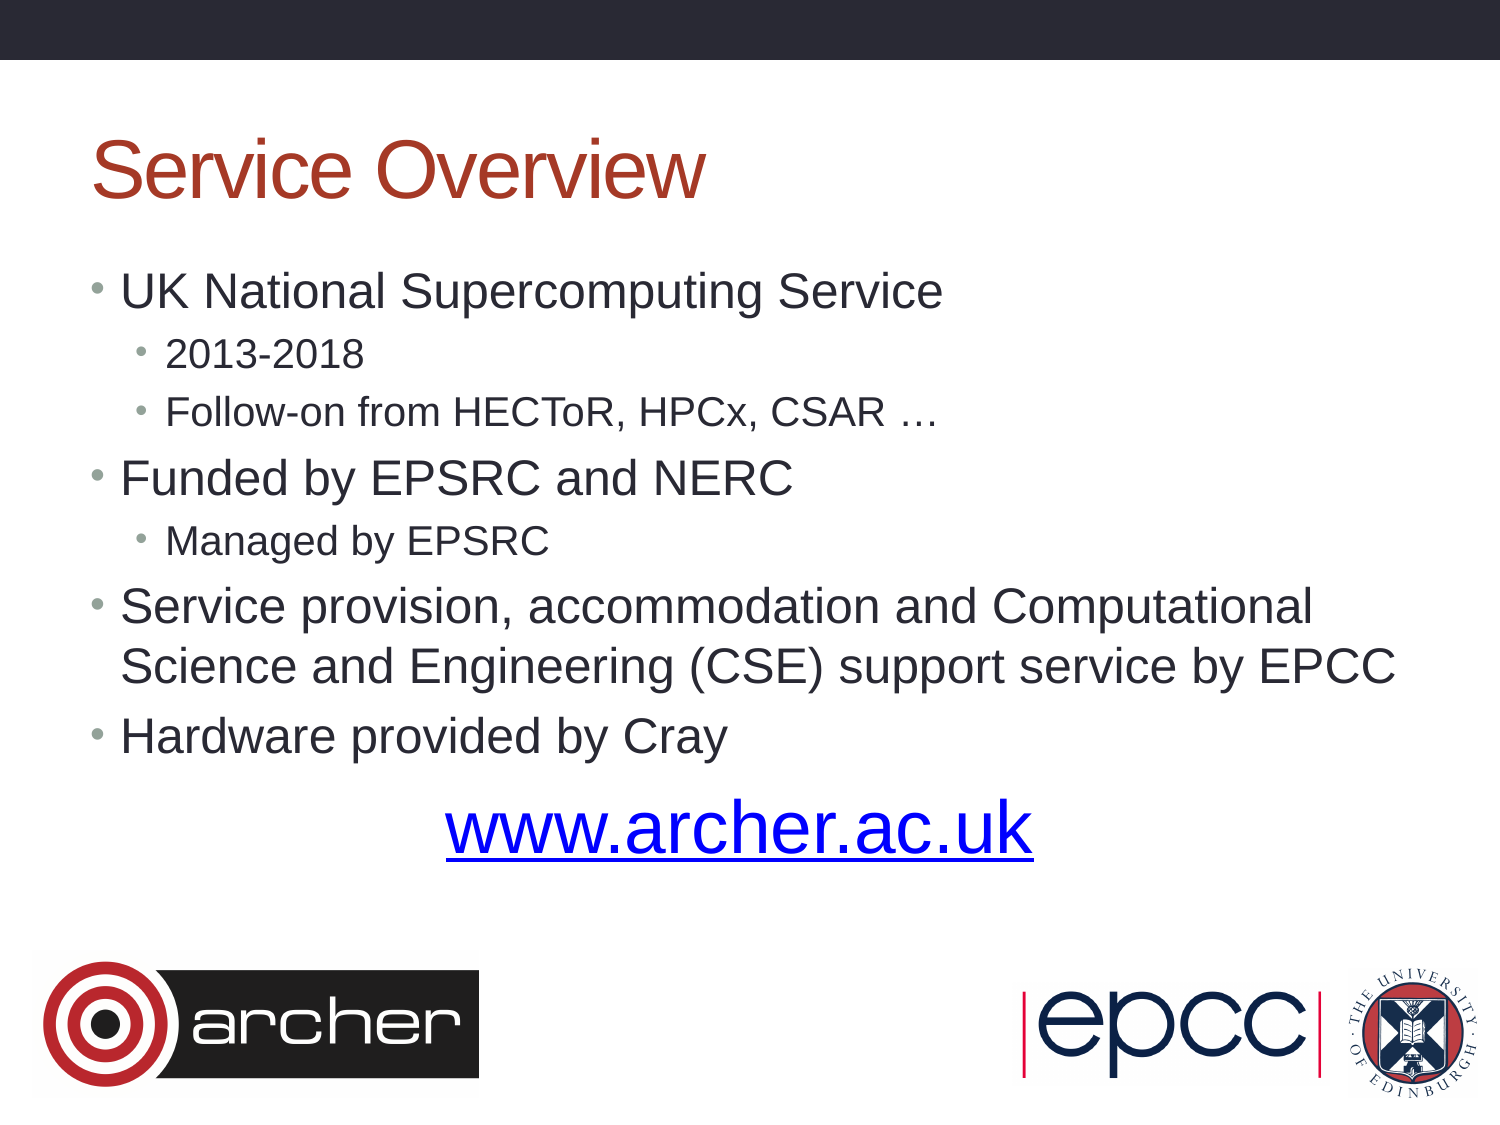

# Service Overview
UK National Supercomputing Service
2013-2018
Follow-on from HECToR, HPCx, CSAR …
Funded by EPSRC and NERC
Managed by EPSRC
Service provision, accommodation and Computational Science and Engineering (CSE) support service by EPCC
Hardware provided by Cray
www.archer.ac.uk